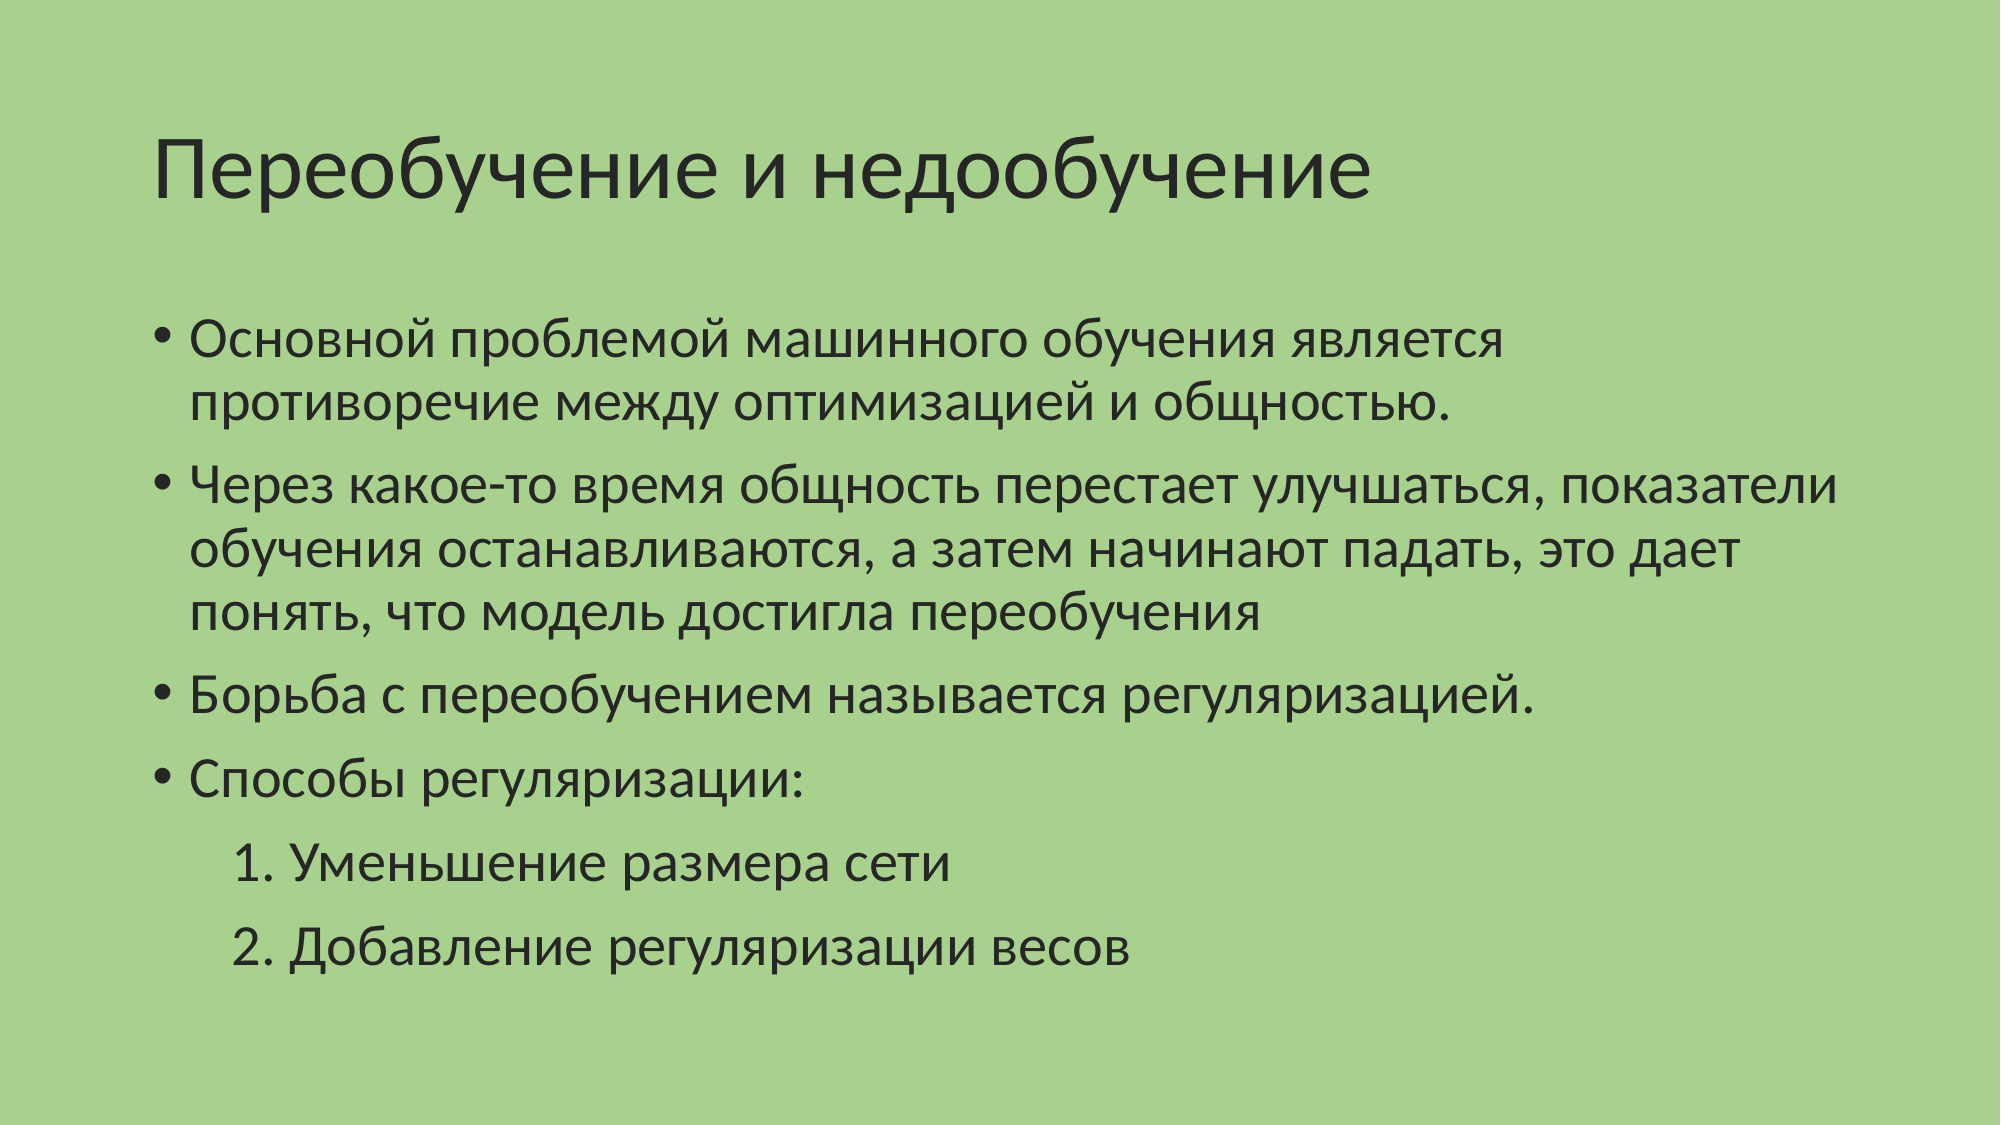

# Переобучение и недообучение
Основной проблемой машинного обучения является противоречие между оптимизацией и общностью.
Через какое-то время общность перестает улучшаться, показатели обучения останавливаются, а затем начинают падать, это дает понять, что модель достигла переобучения
Борьба с переобучением называется регуляризацией.
Способы регуляризации:
      1. Уменьшение размера сети
      2. Добавление регуляризации весов